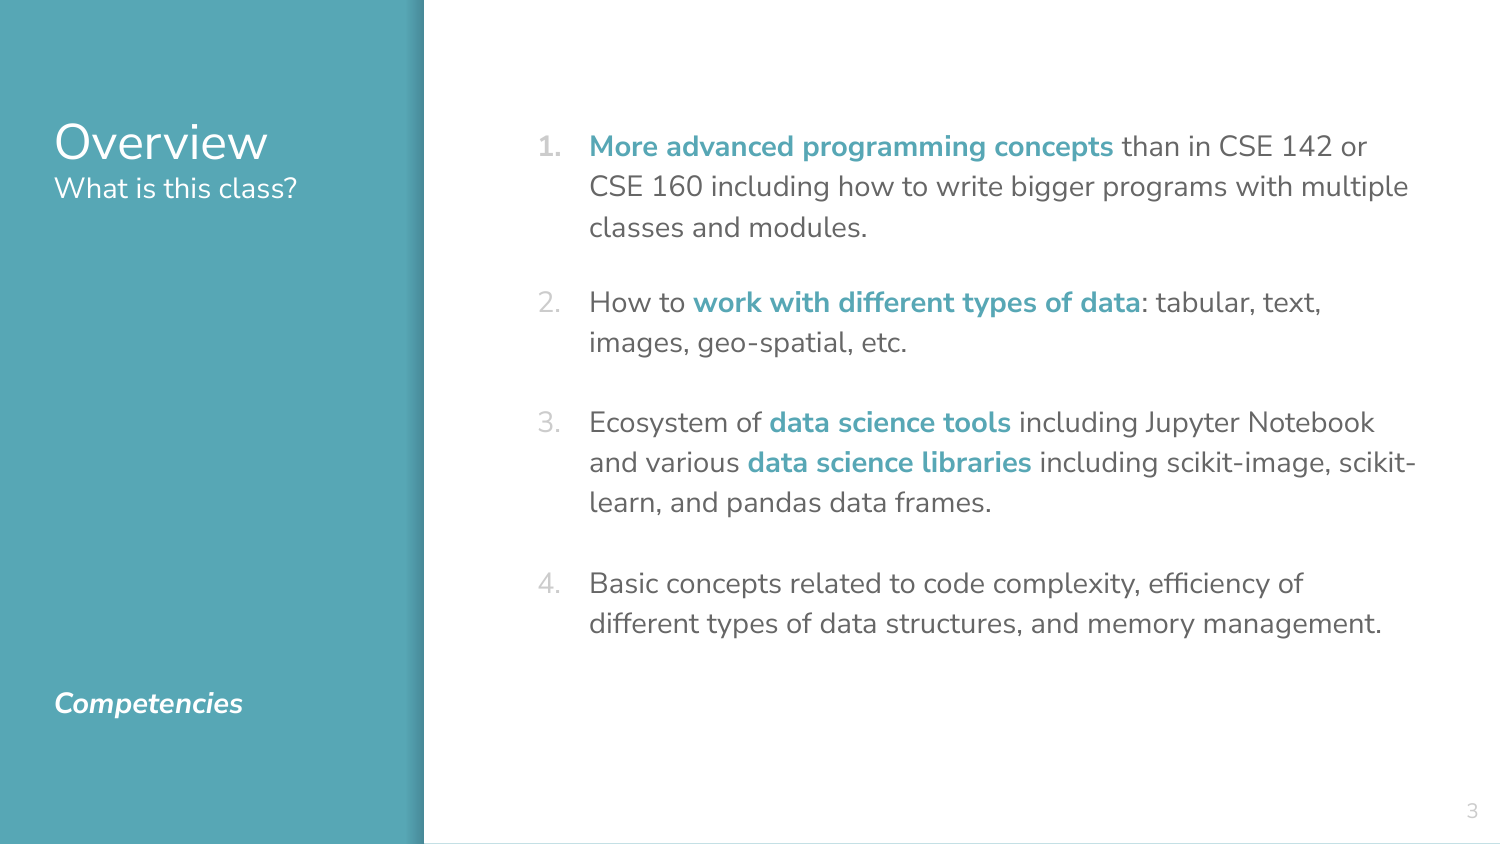

# Overview
What is this class?

Competencies

More advanced programming concepts than in CSE 142 or CSE 160 including how to write bigger programs with multiple classes and modules.
How to work with different types of data: tabular, text, images, geo-spatial, etc.
Ecosystem of data science tools including Jupyter Notebook and various data science libraries including scikit-image, scikit-learn, and pandas data frames.
Basic concepts related to code complexity, efficiency of different types of data structures, and memory management.
3